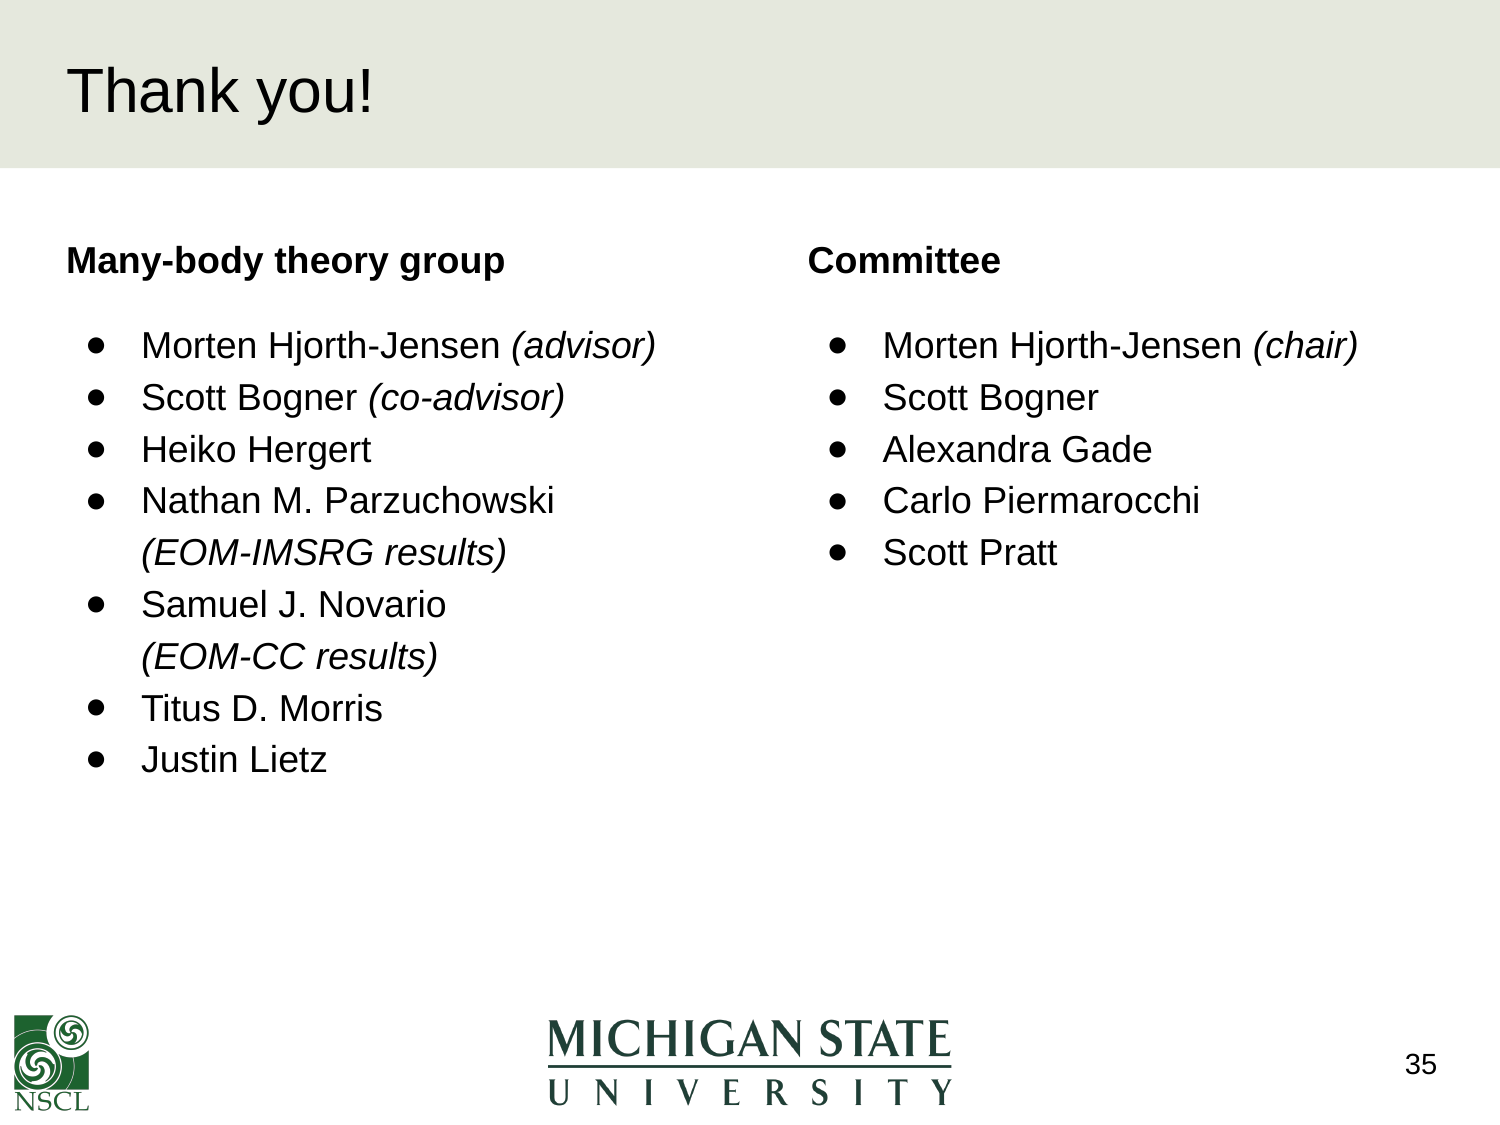

# Thank you!
Many-body theory group
Morten Hjorth-Jensen (advisor)
Scott Bogner (co-advisor)
Heiko Hergert
Nathan M. Parzuchowski
(EOM-IMSRG results)
Samuel J. Novario
(EOM-CC results)
Titus D. Morris
Justin Lietz
Committee
Morten Hjorth-Jensen (chair)
Scott Bogner
Alexandra Gade
Carlo Piermarocchi
Scott Pratt

35